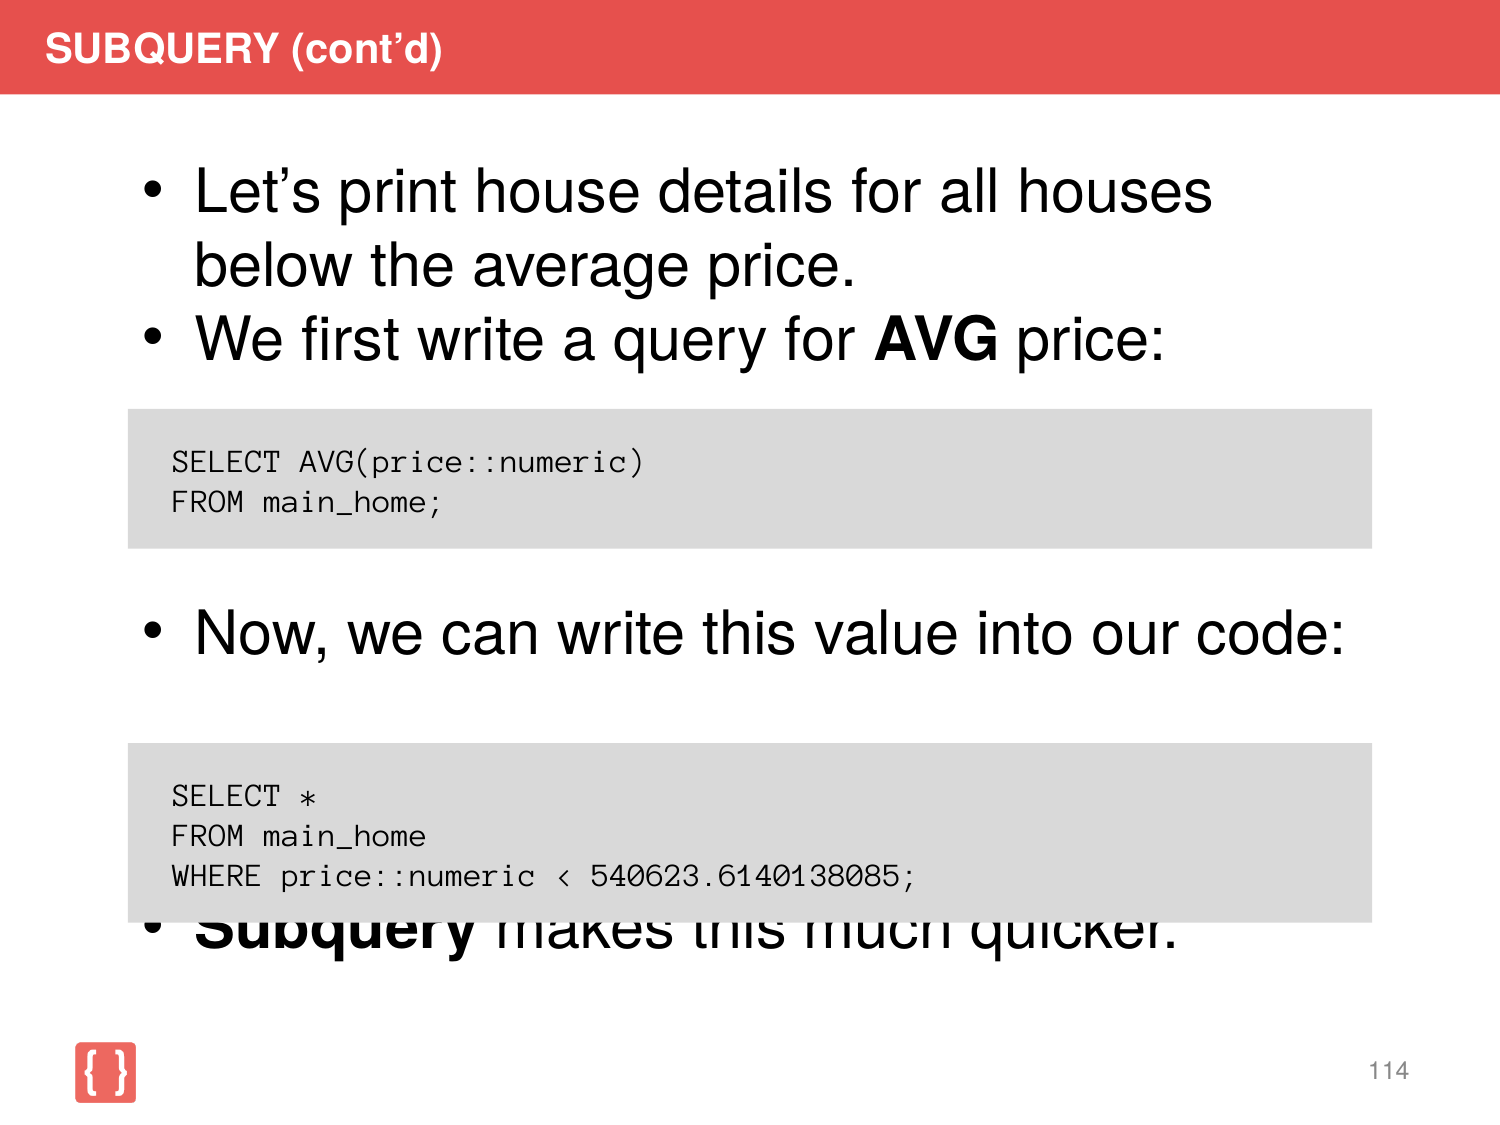

# SUBQUERY (cont’d)
Let’s print house details for all houses below the average price.
We first write a query for AVG price:

Now, we can write this value into our code:

Subquery makes this much quicker.

SELECT AVG(price::numeric)
FROM main_home;
SELECT *
FROM main_home
WHERE price::numeric < 540623.6140138085;
114